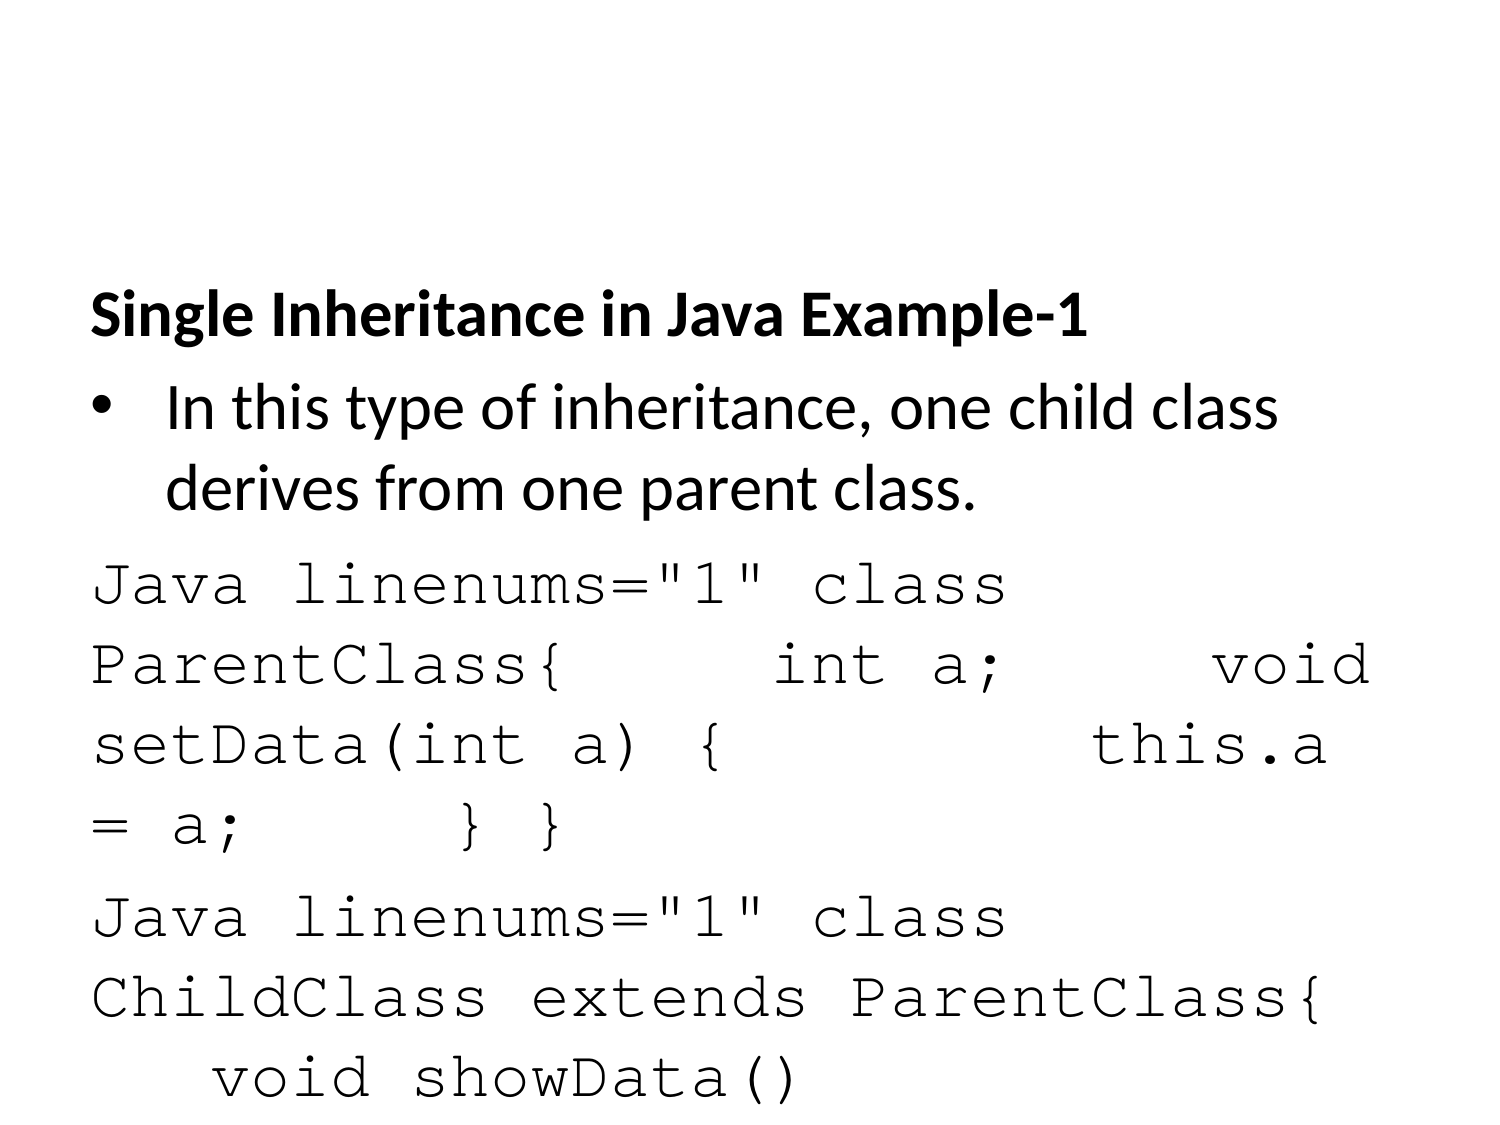

Single Inheritance in Java Example-1
In this type of inheritance, one child class derives from one parent class.
Java linenums="1" class ParentClass{     int a;     void setData(int a) {         this.a = a;     } }
Java linenums="1" class ChildClass extends ParentClass{     void showData() {         System.out.println("Value of a is " + a);     } }